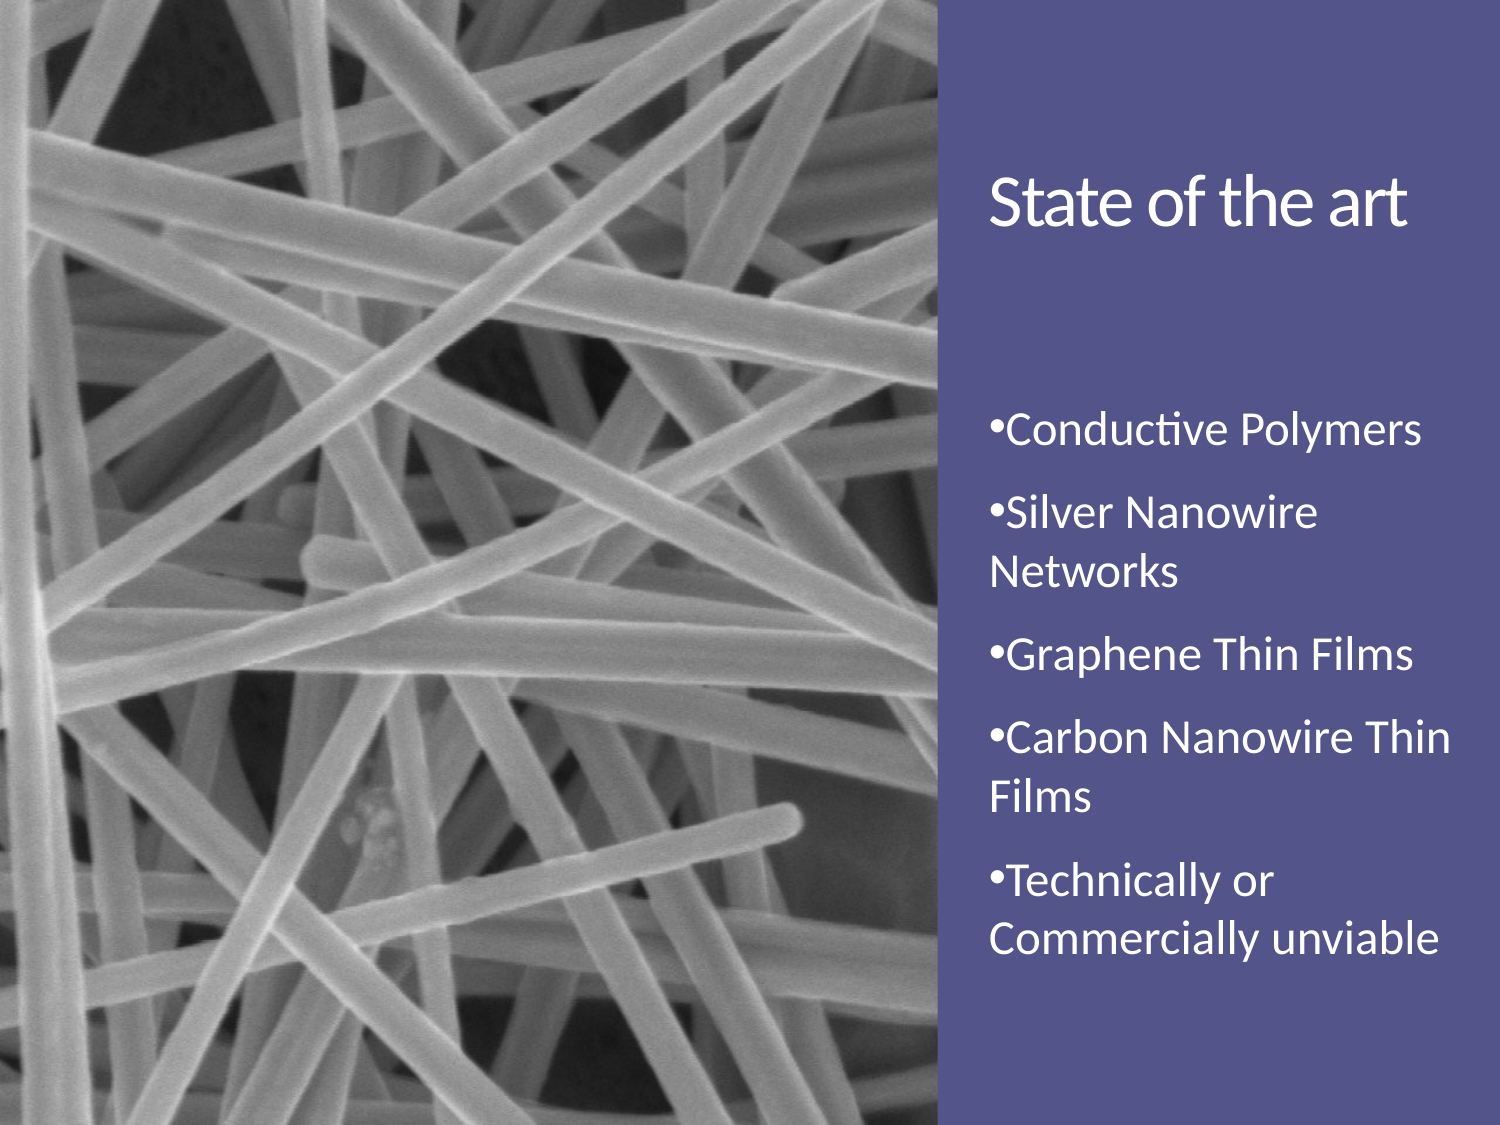

# State of the art
Conductive Polymers
Silver Nanowire Networks
Graphene Thin Films
Carbon Nanowire Thin Films
Technically or Commercially unviable